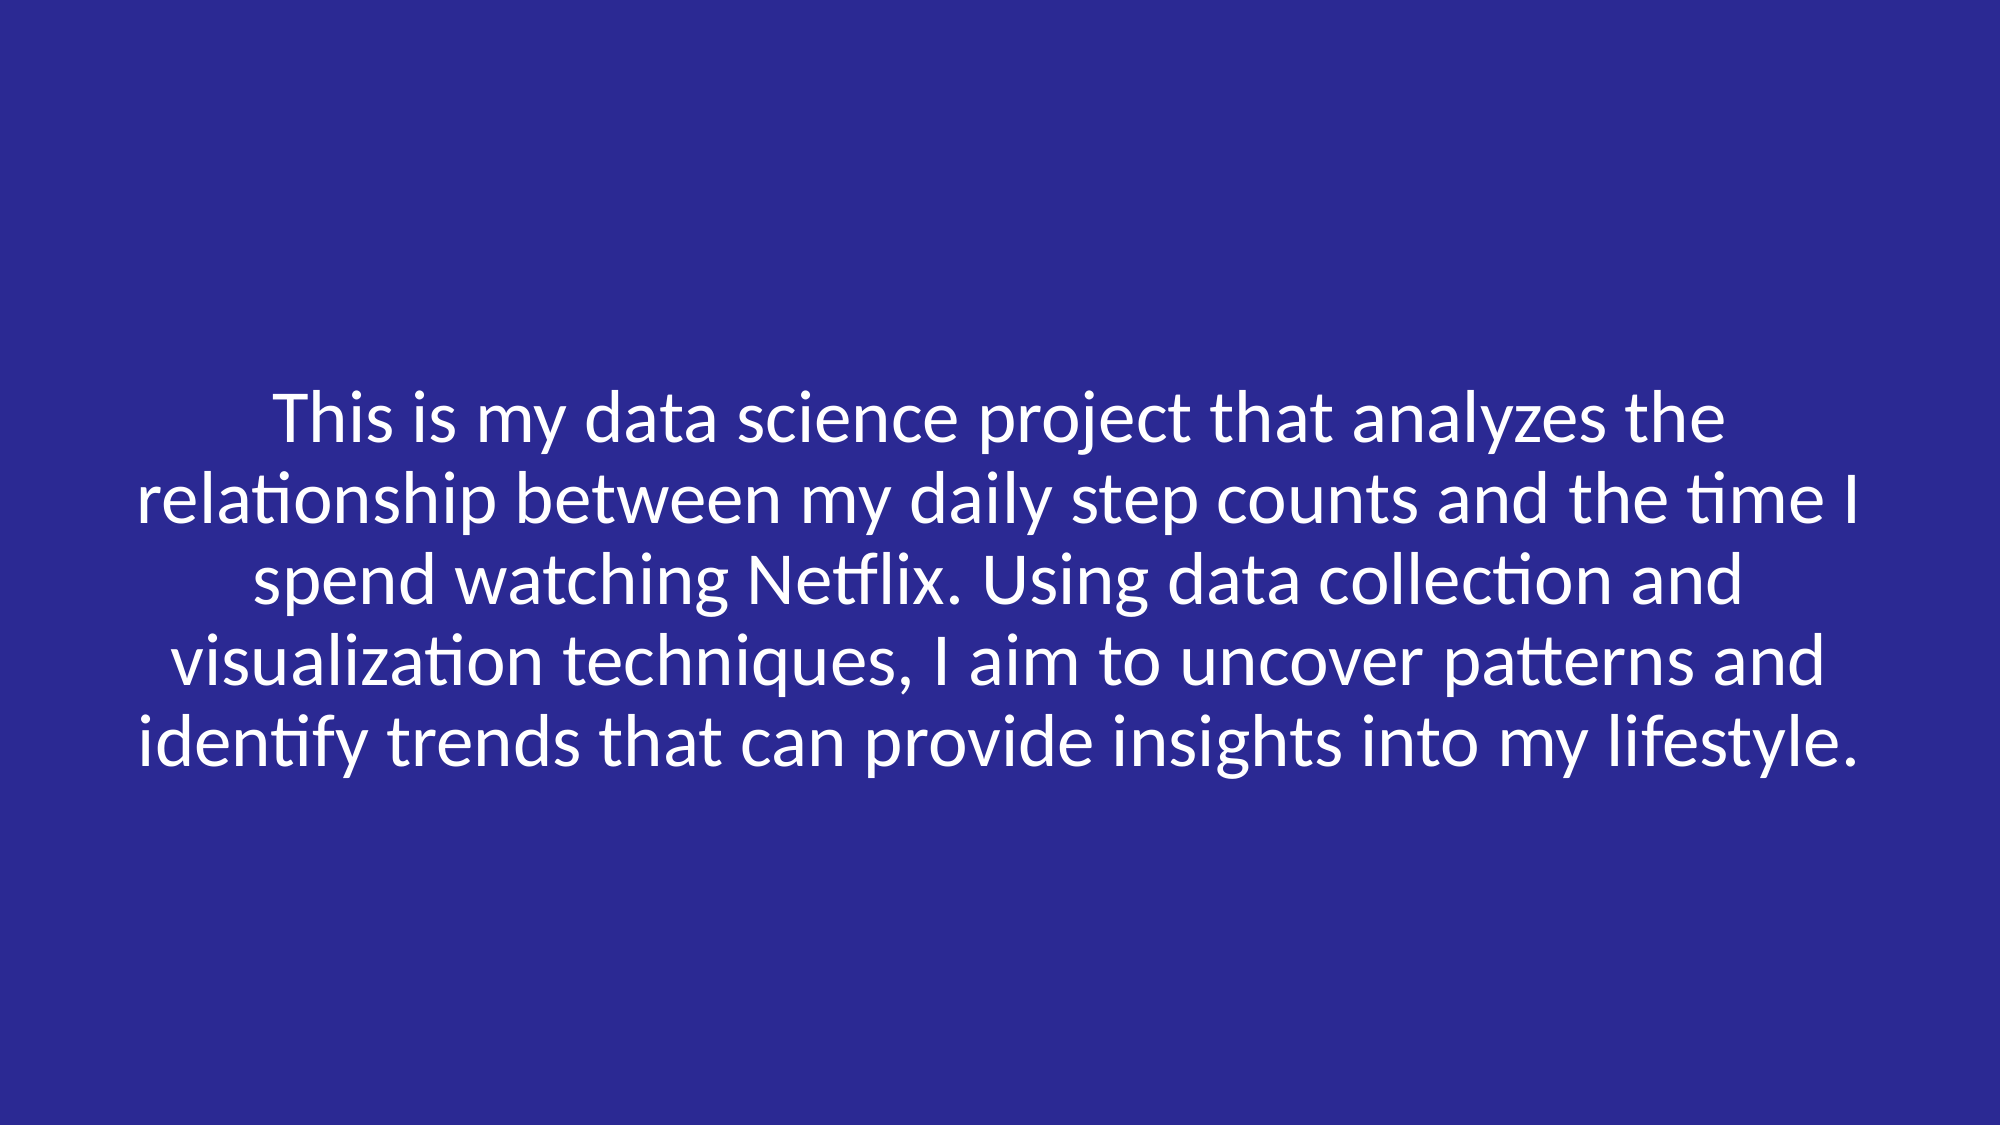

# This is my data science project that analyzes the relationship between my daily step counts and the time I spend watching Netflix. Using data collection and visualization techniques, I aim to uncover patterns and identify trends that can provide insights into my lifestyle.